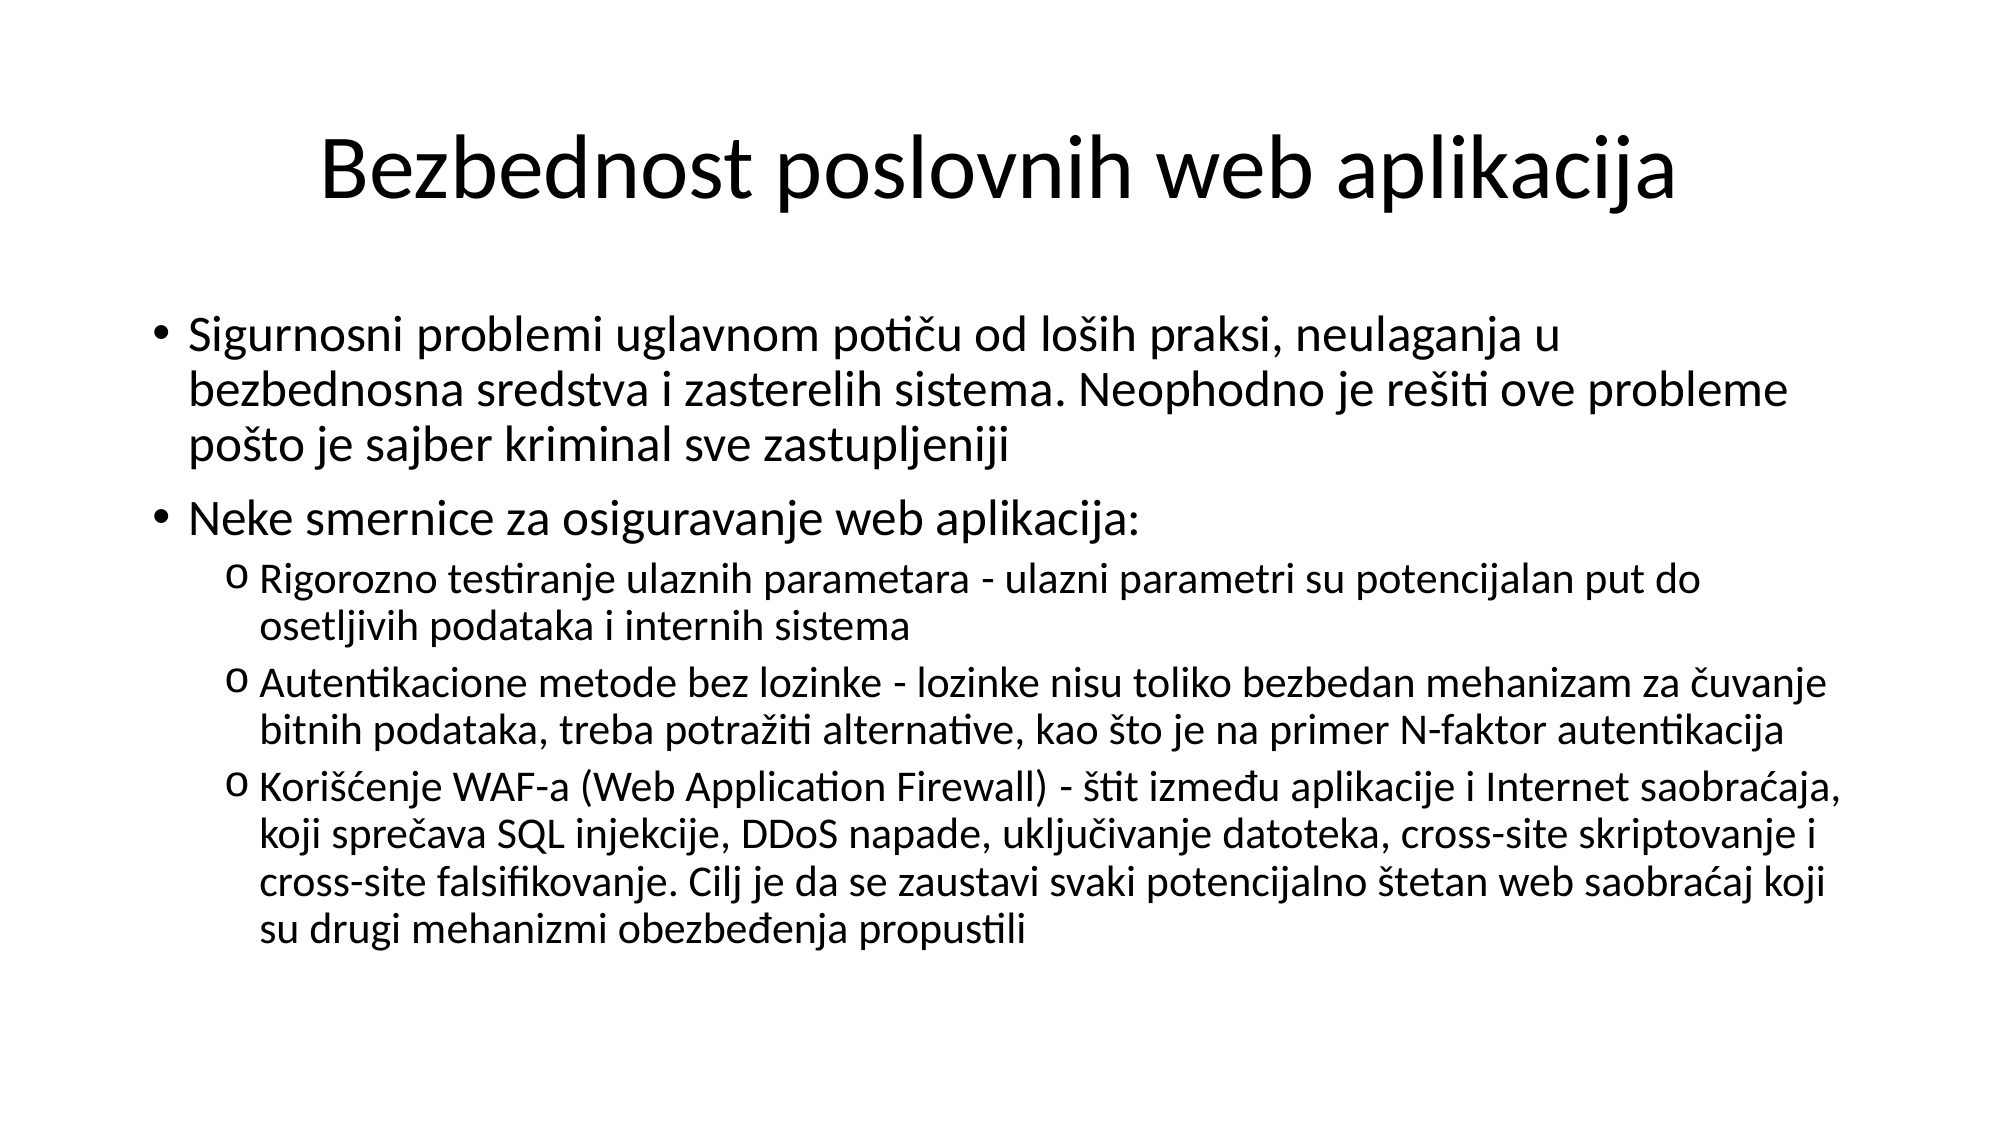

# Bezbednost poslovnih web aplikacija
Sigurnosni problemi uglavnom potiču od loših praksi, neulaganja u bezbednosna sredstva i zasterelih sistema. Neophodno je rešiti ove probleme pošto je sajber kriminal sve zastupljeniji
Neke smernice za osiguravanje web aplikacija:
Rigorozno testiranje ulaznih parametara - ulazni parametri su potencijalan put do osetljivih podataka i internih sistema
Autentikacione metode bez lozinke - lozinke nisu toliko bezbedan mehanizam za čuvanje bitnih podataka, treba potražiti alternative, kao što je na primer N-faktor autentikacija
Korišćenje WAF-a (Web Application Firewall) - štit između aplikacije i Internet saobraćaja, koji sprečava SQL injekcije, DDoS napade, uključivanje datoteka, cross-site skriptovanje i cross-site falsifikovanje. Cilj je da se zaustavi svaki potencijalno štetan web saobraćaj koji su drugi mehanizmi obezbeđenja propustili